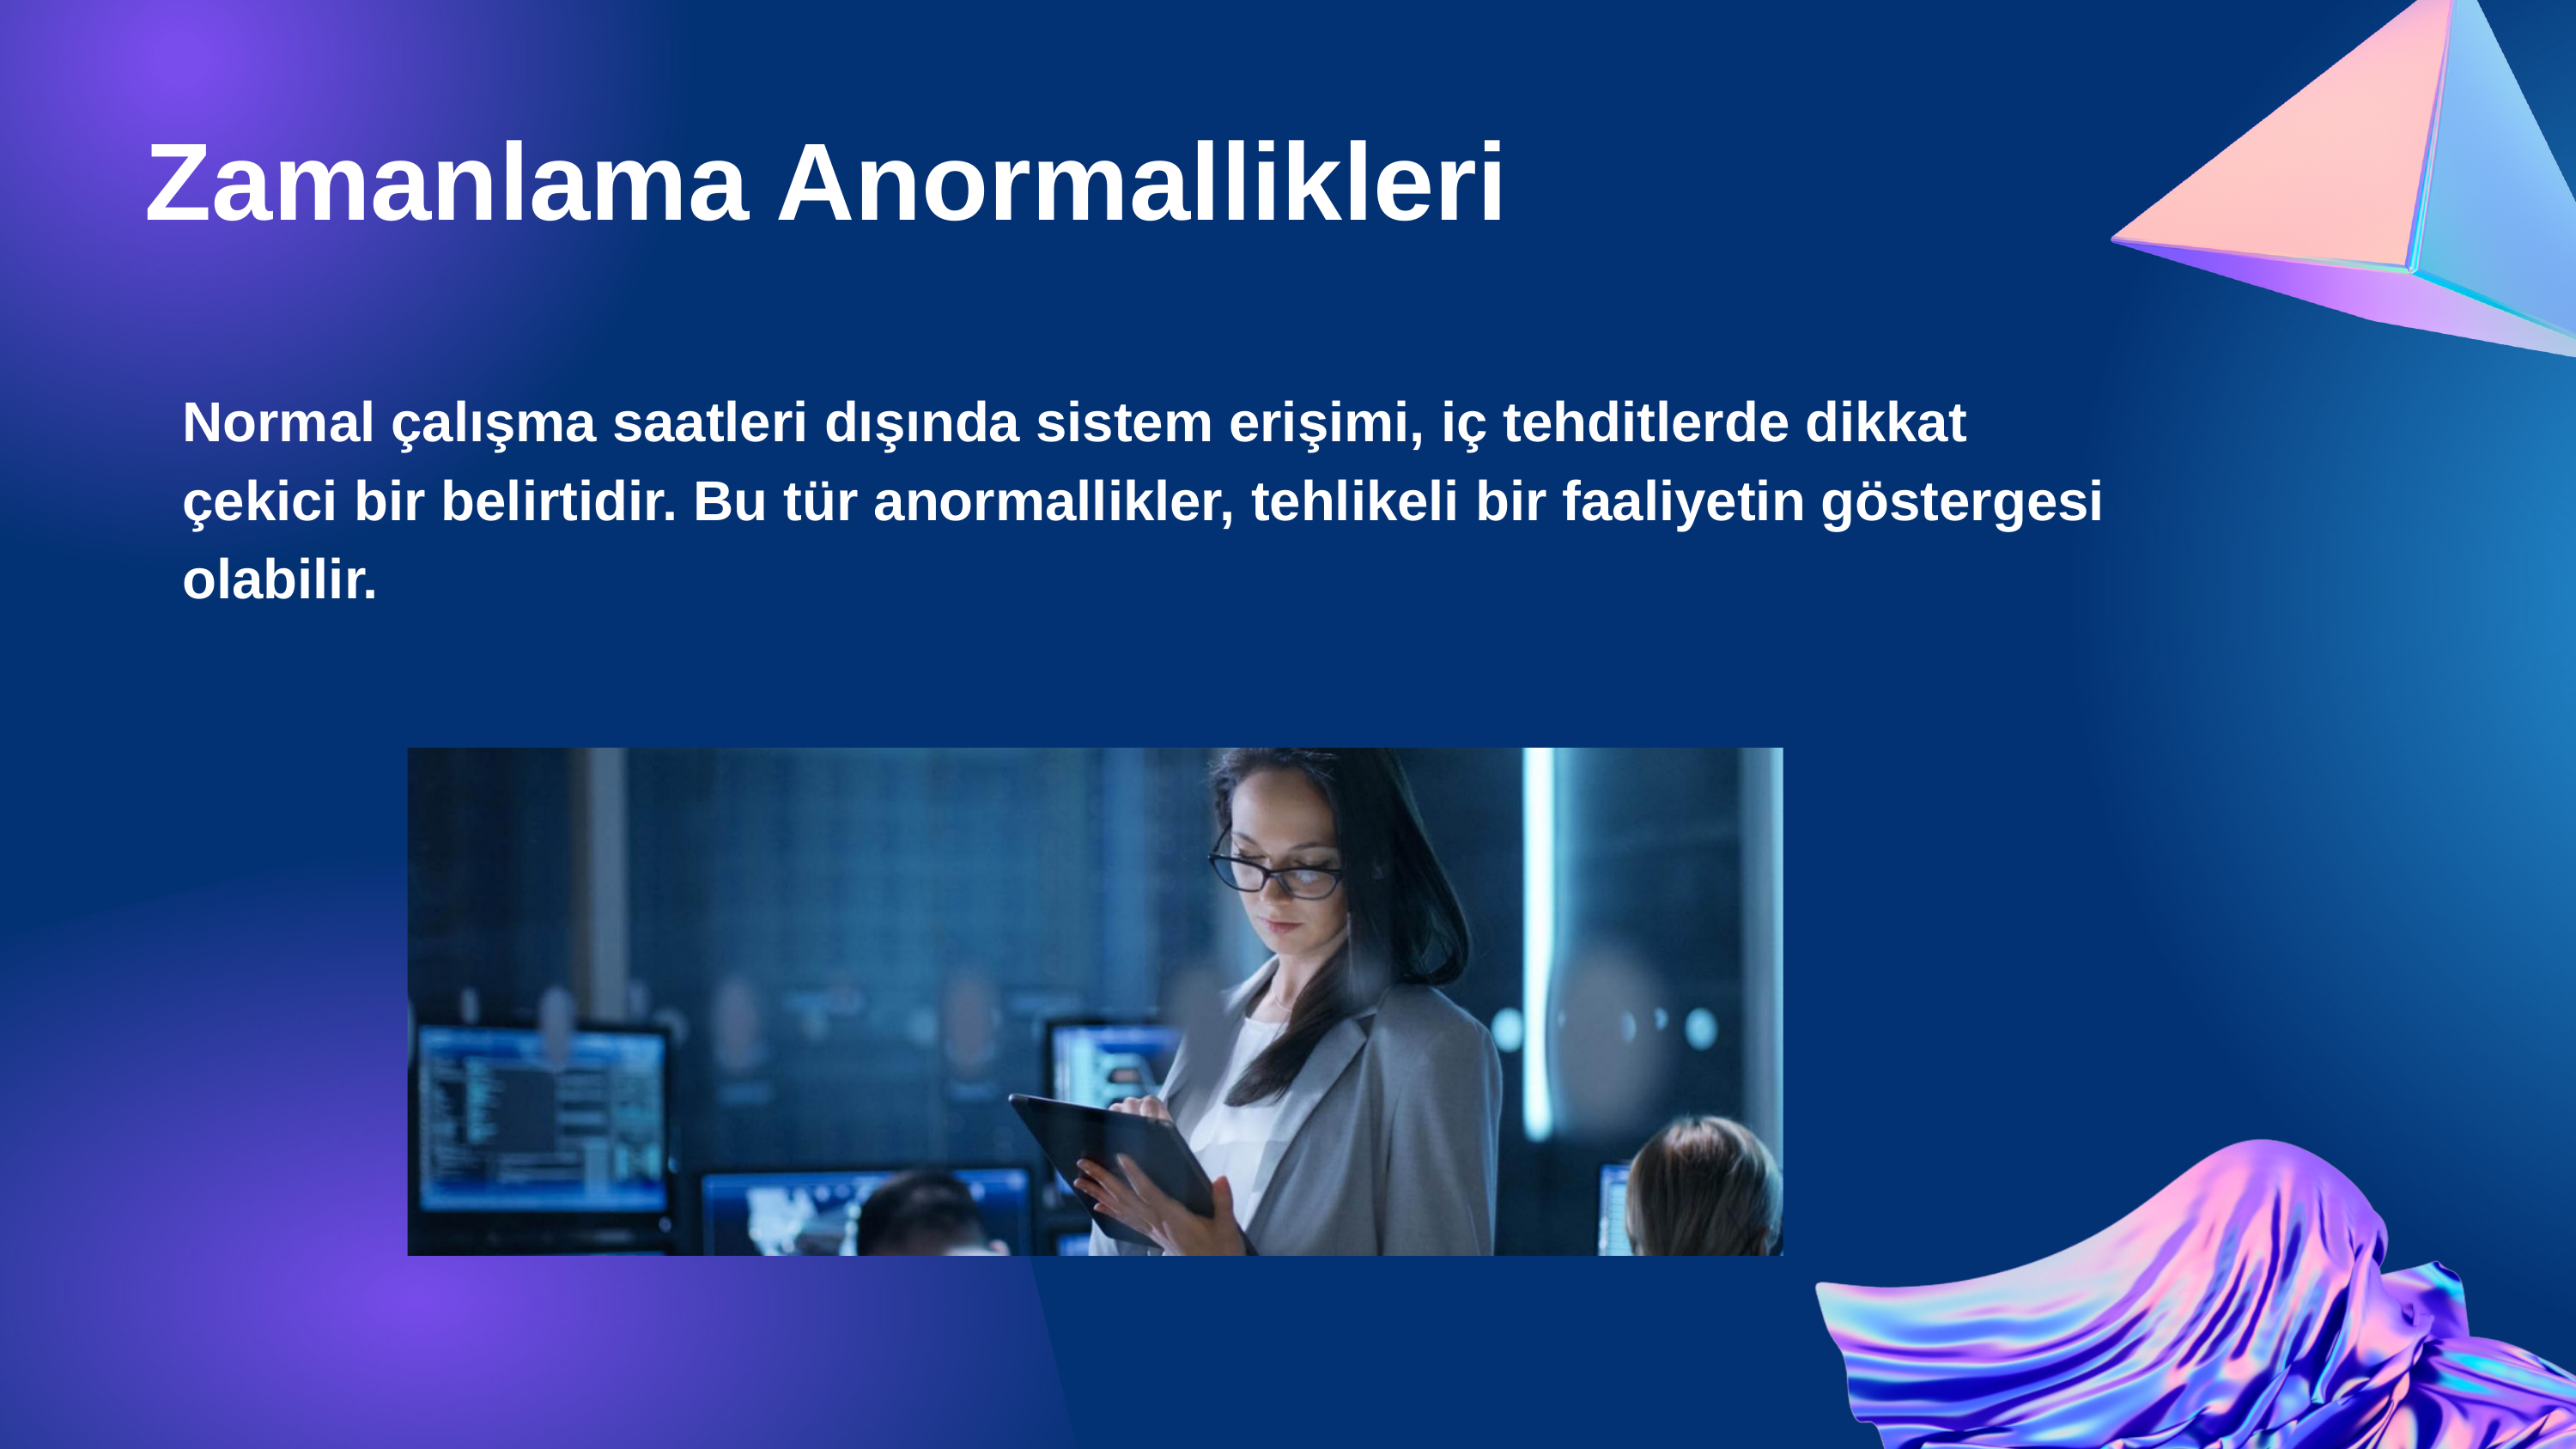

Zamanlama Anormallikleri
Normal çalışma saatleri dışında sistem erişimi, iç tehditlerde dikkat çekici bir belirtidir. Bu tür anormallikler, tehlikeli bir faaliyetin göstergesi olabilir.